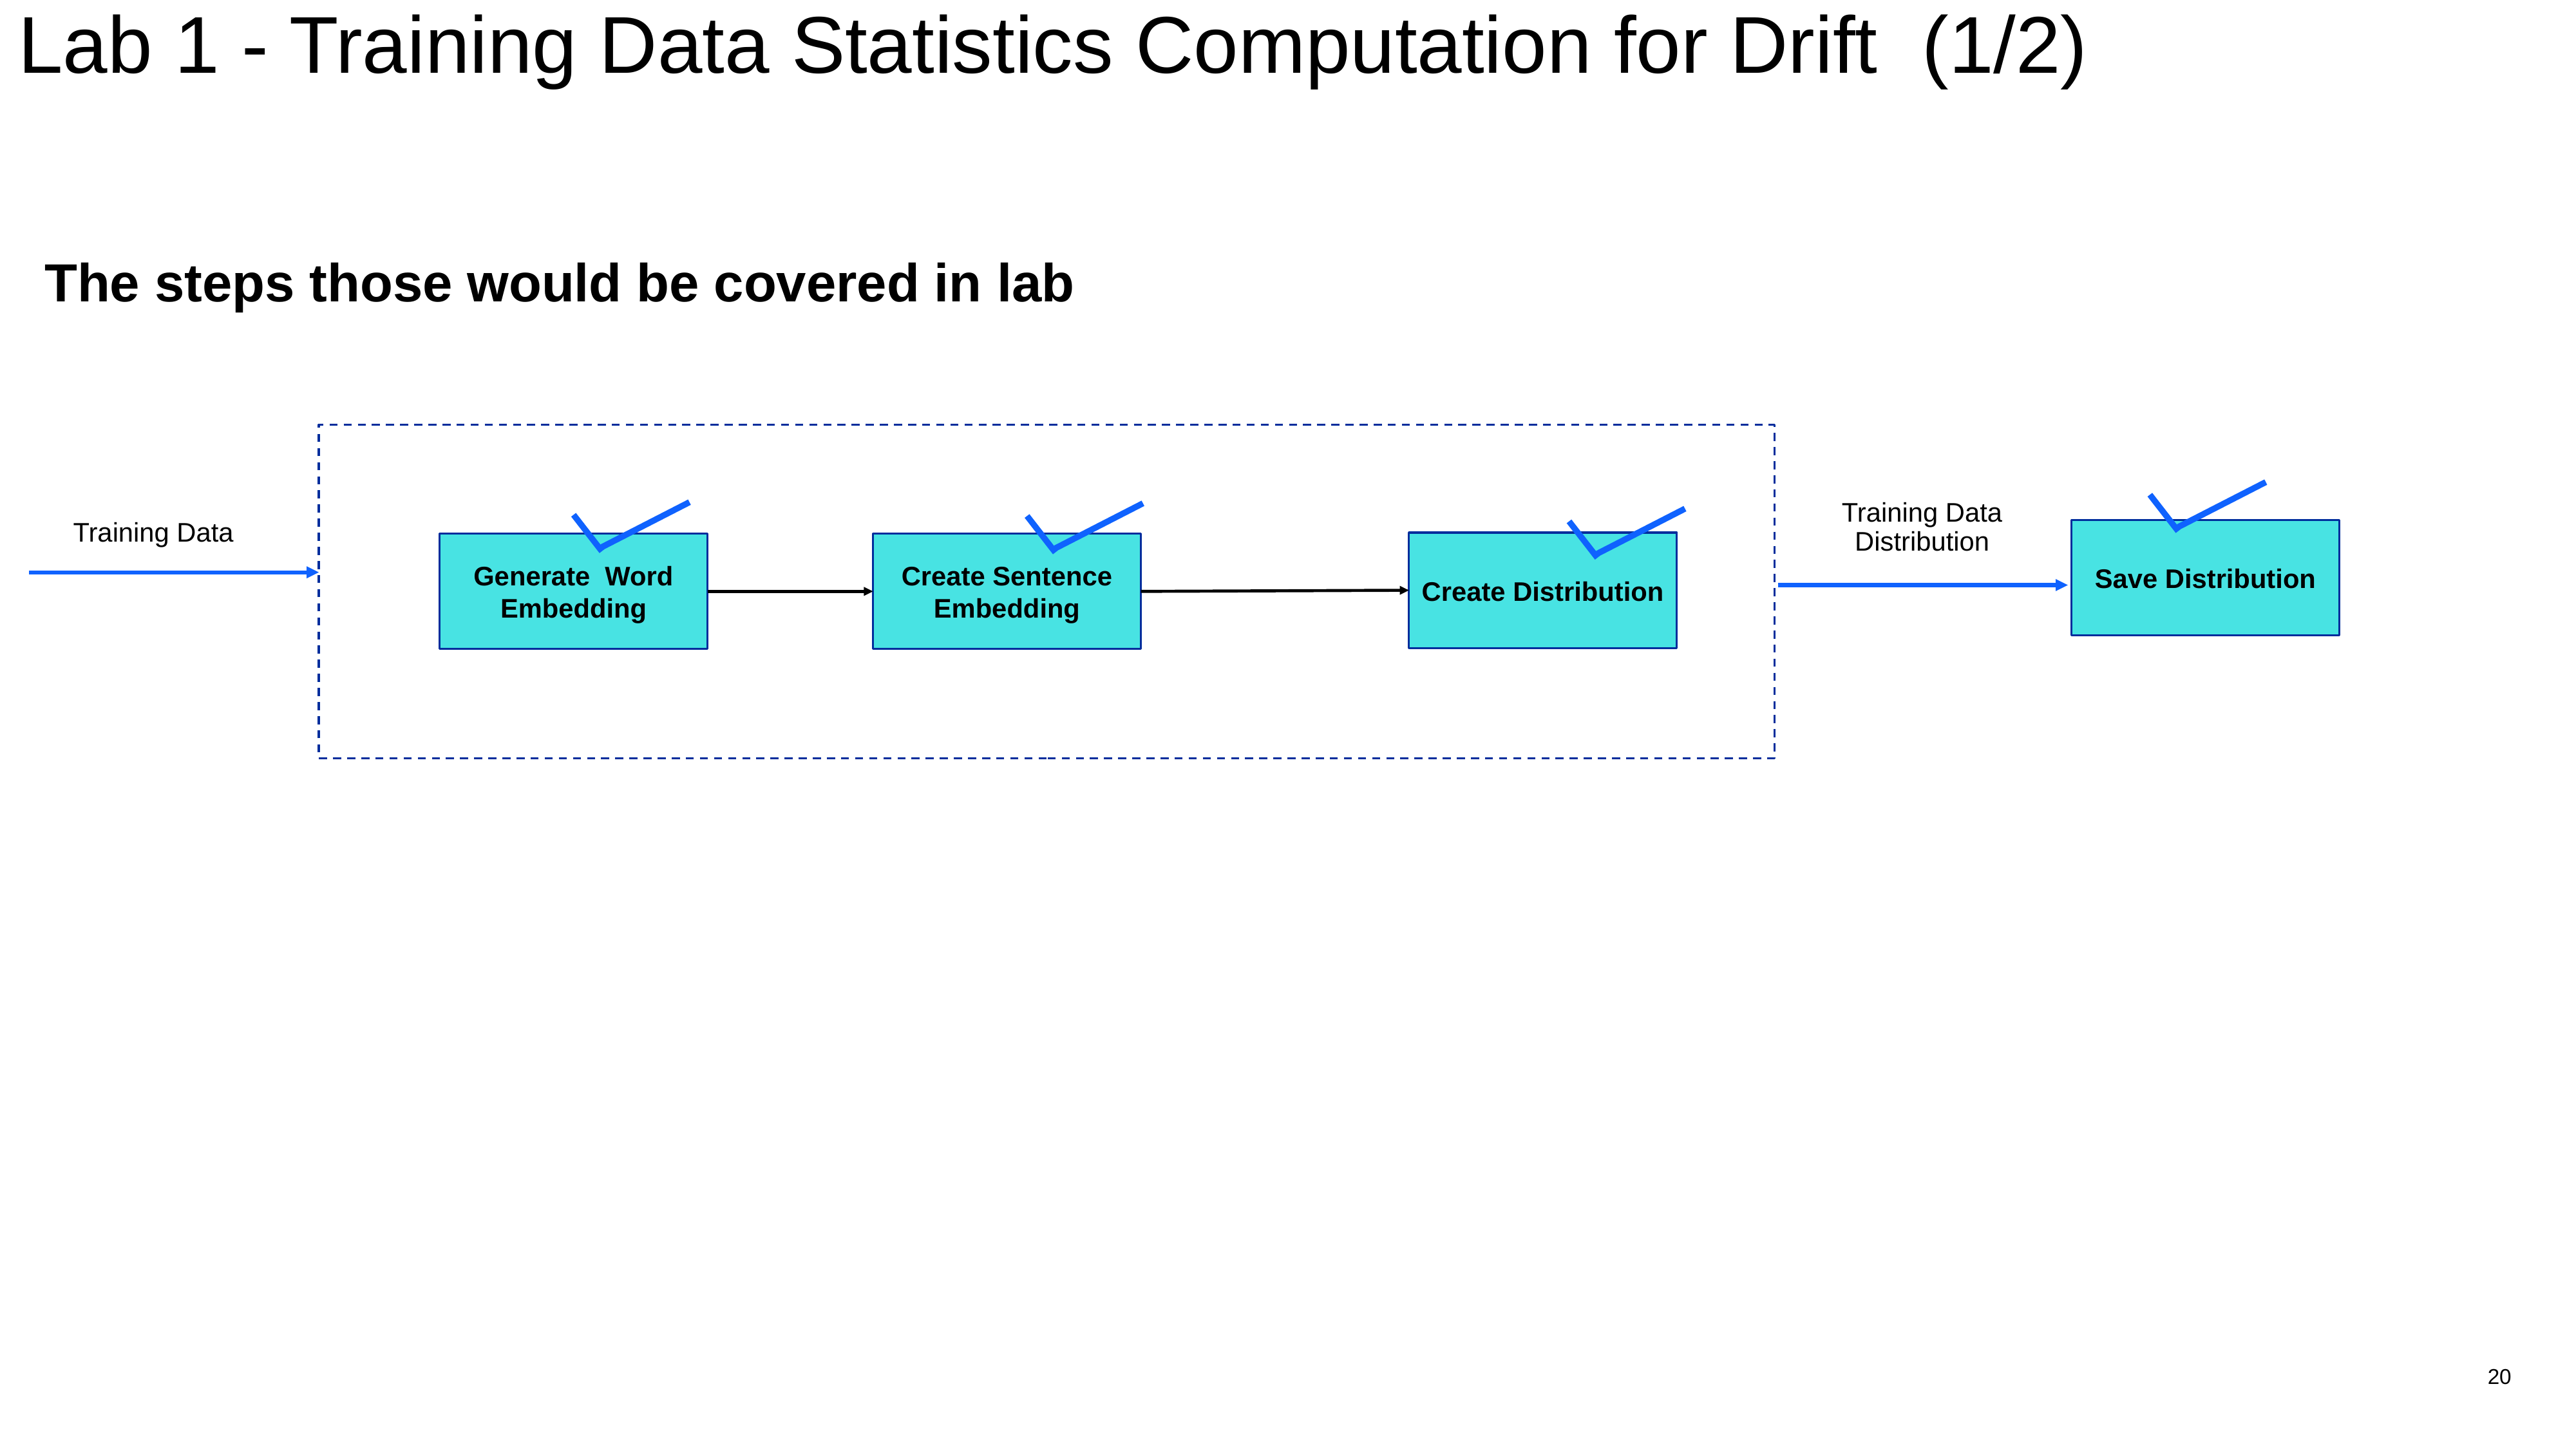

# Lab 1 - Training Data Statistics Computation for Drift  (1/2)
The steps those would be covered in lab

Training Data Distribution
Training Data
Save Distribution
Create Distribution
Generate  Word Embedding
Create Sentence Embedding
20
CP4D : Cloud Pak for Data